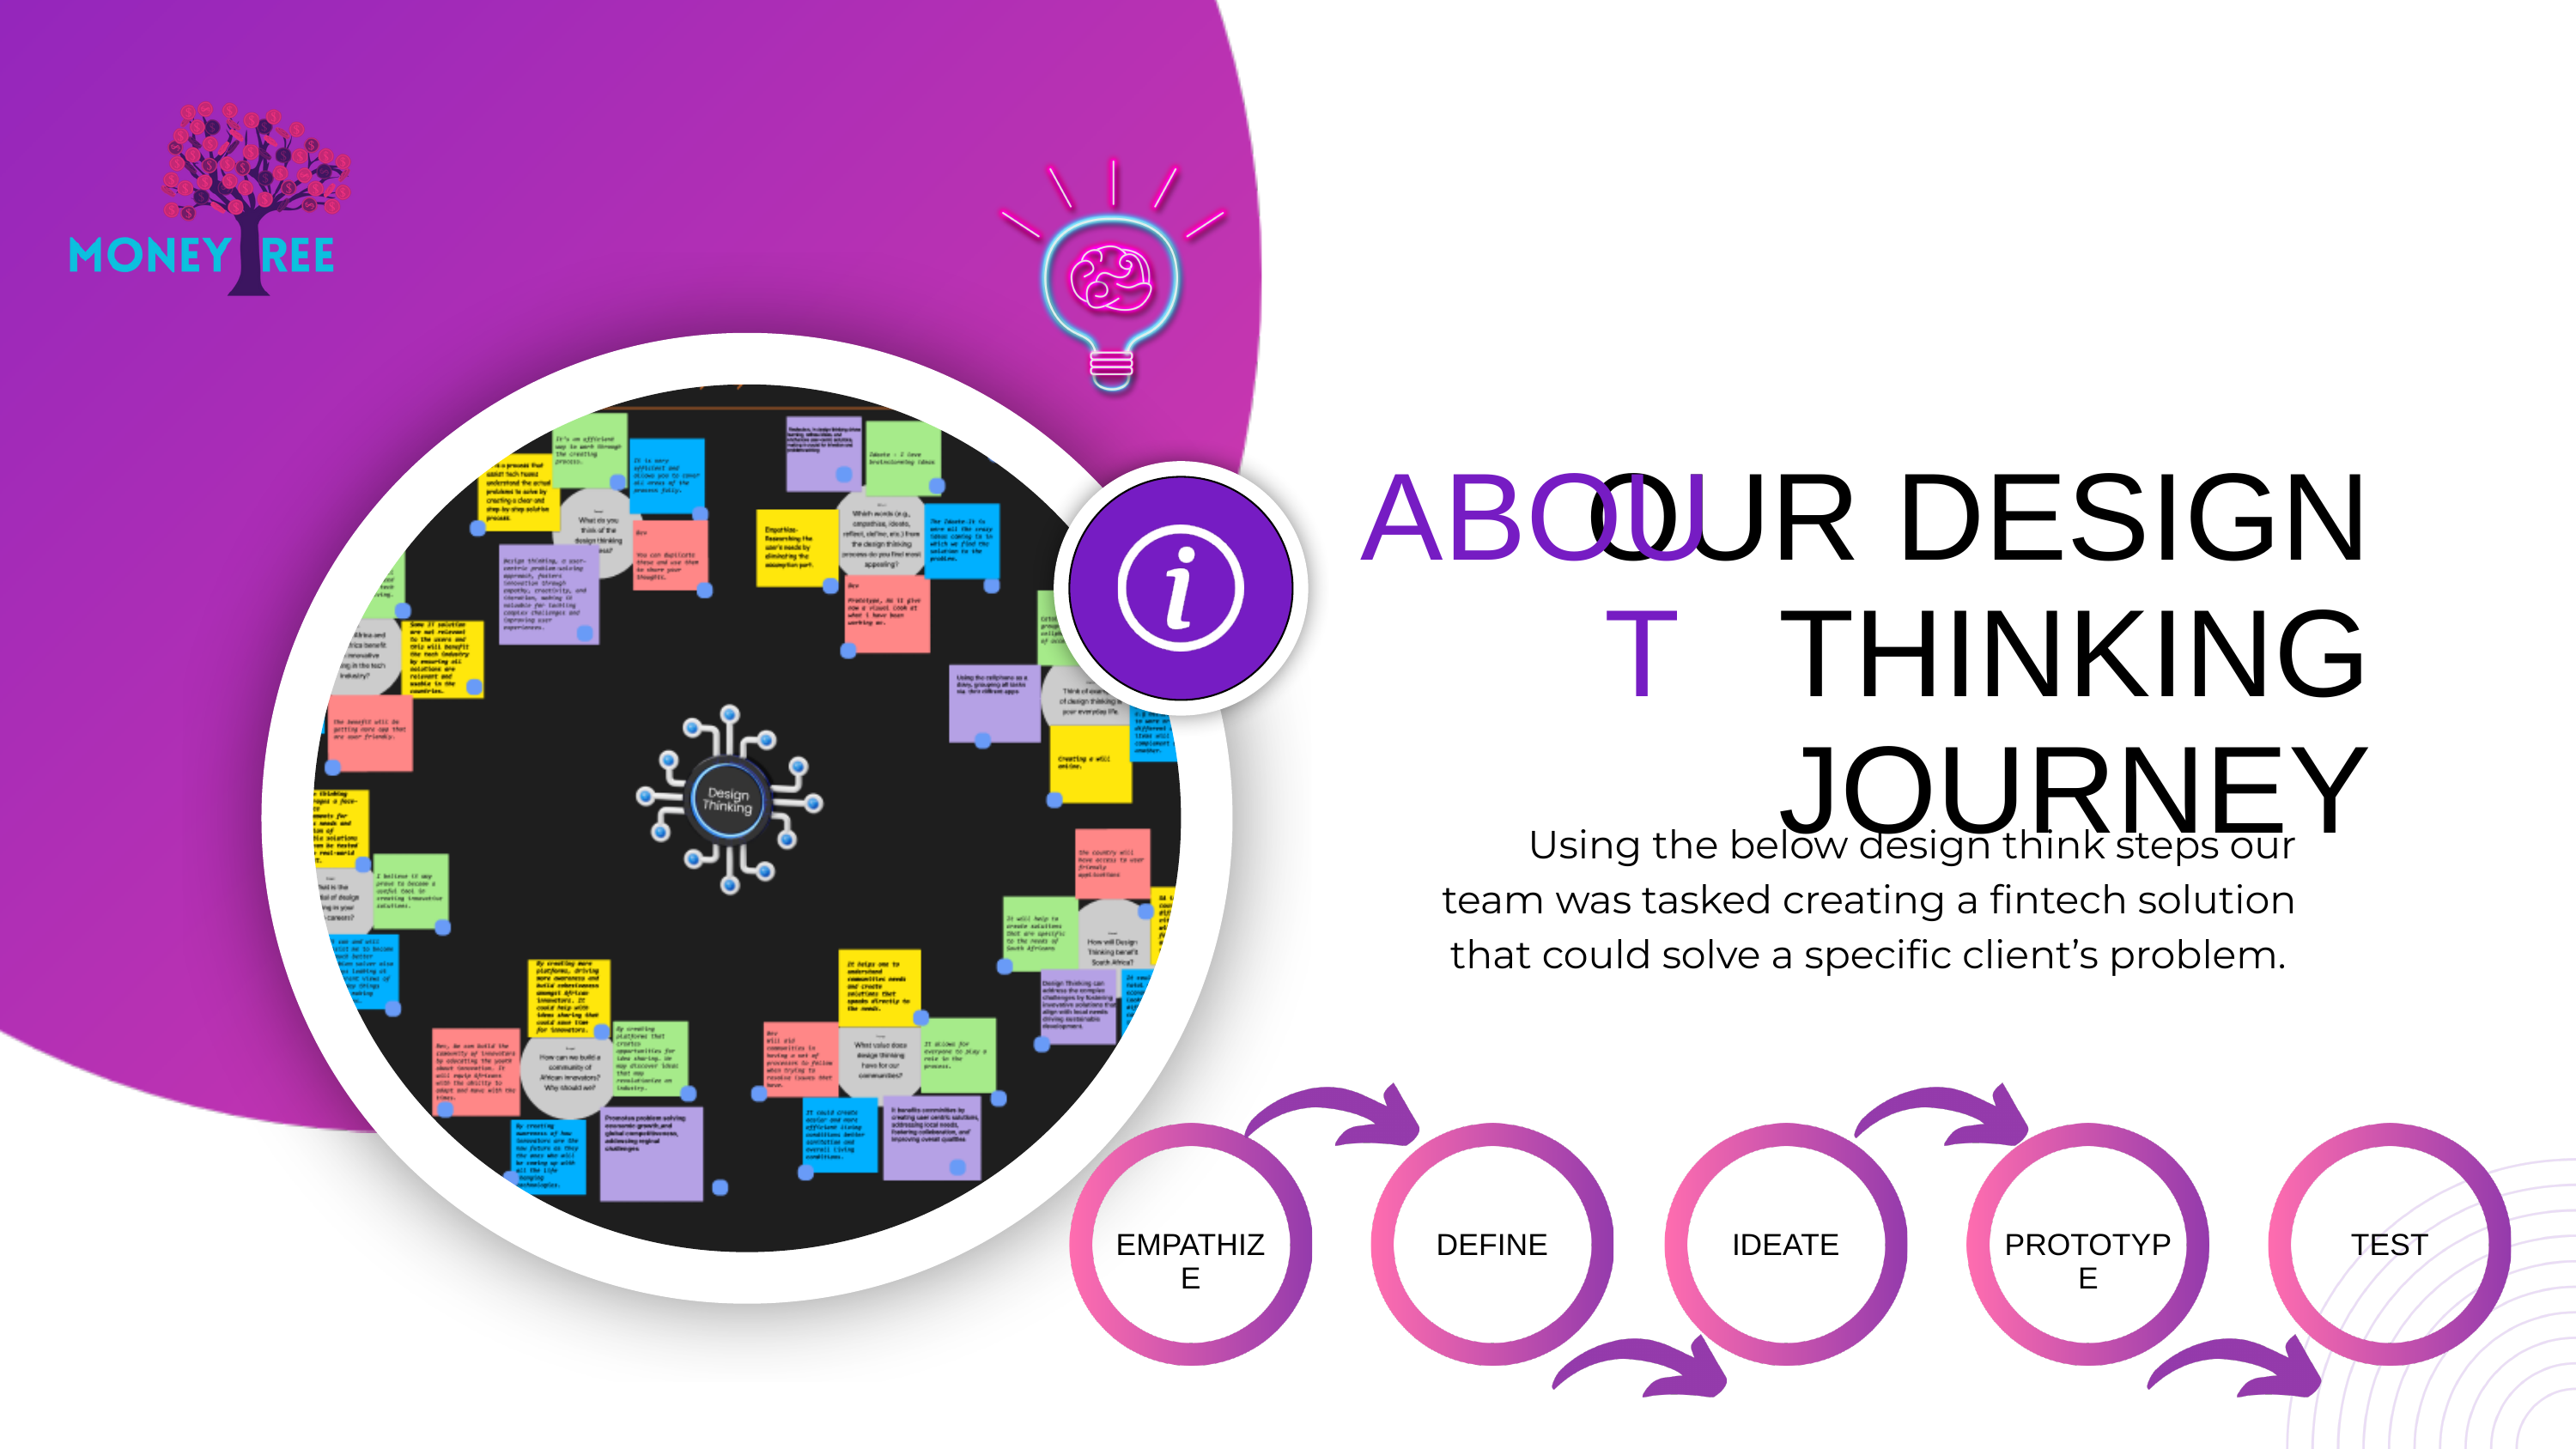

OUR DESIGN THINKING JOURNEY
ABOUT

Using the below design think steps our team was tasked creating a fintech solution that could solve a specific client’s problem.

EMPATHIZE
DEFINE
IDEATE
PROTOTYPE
TEST